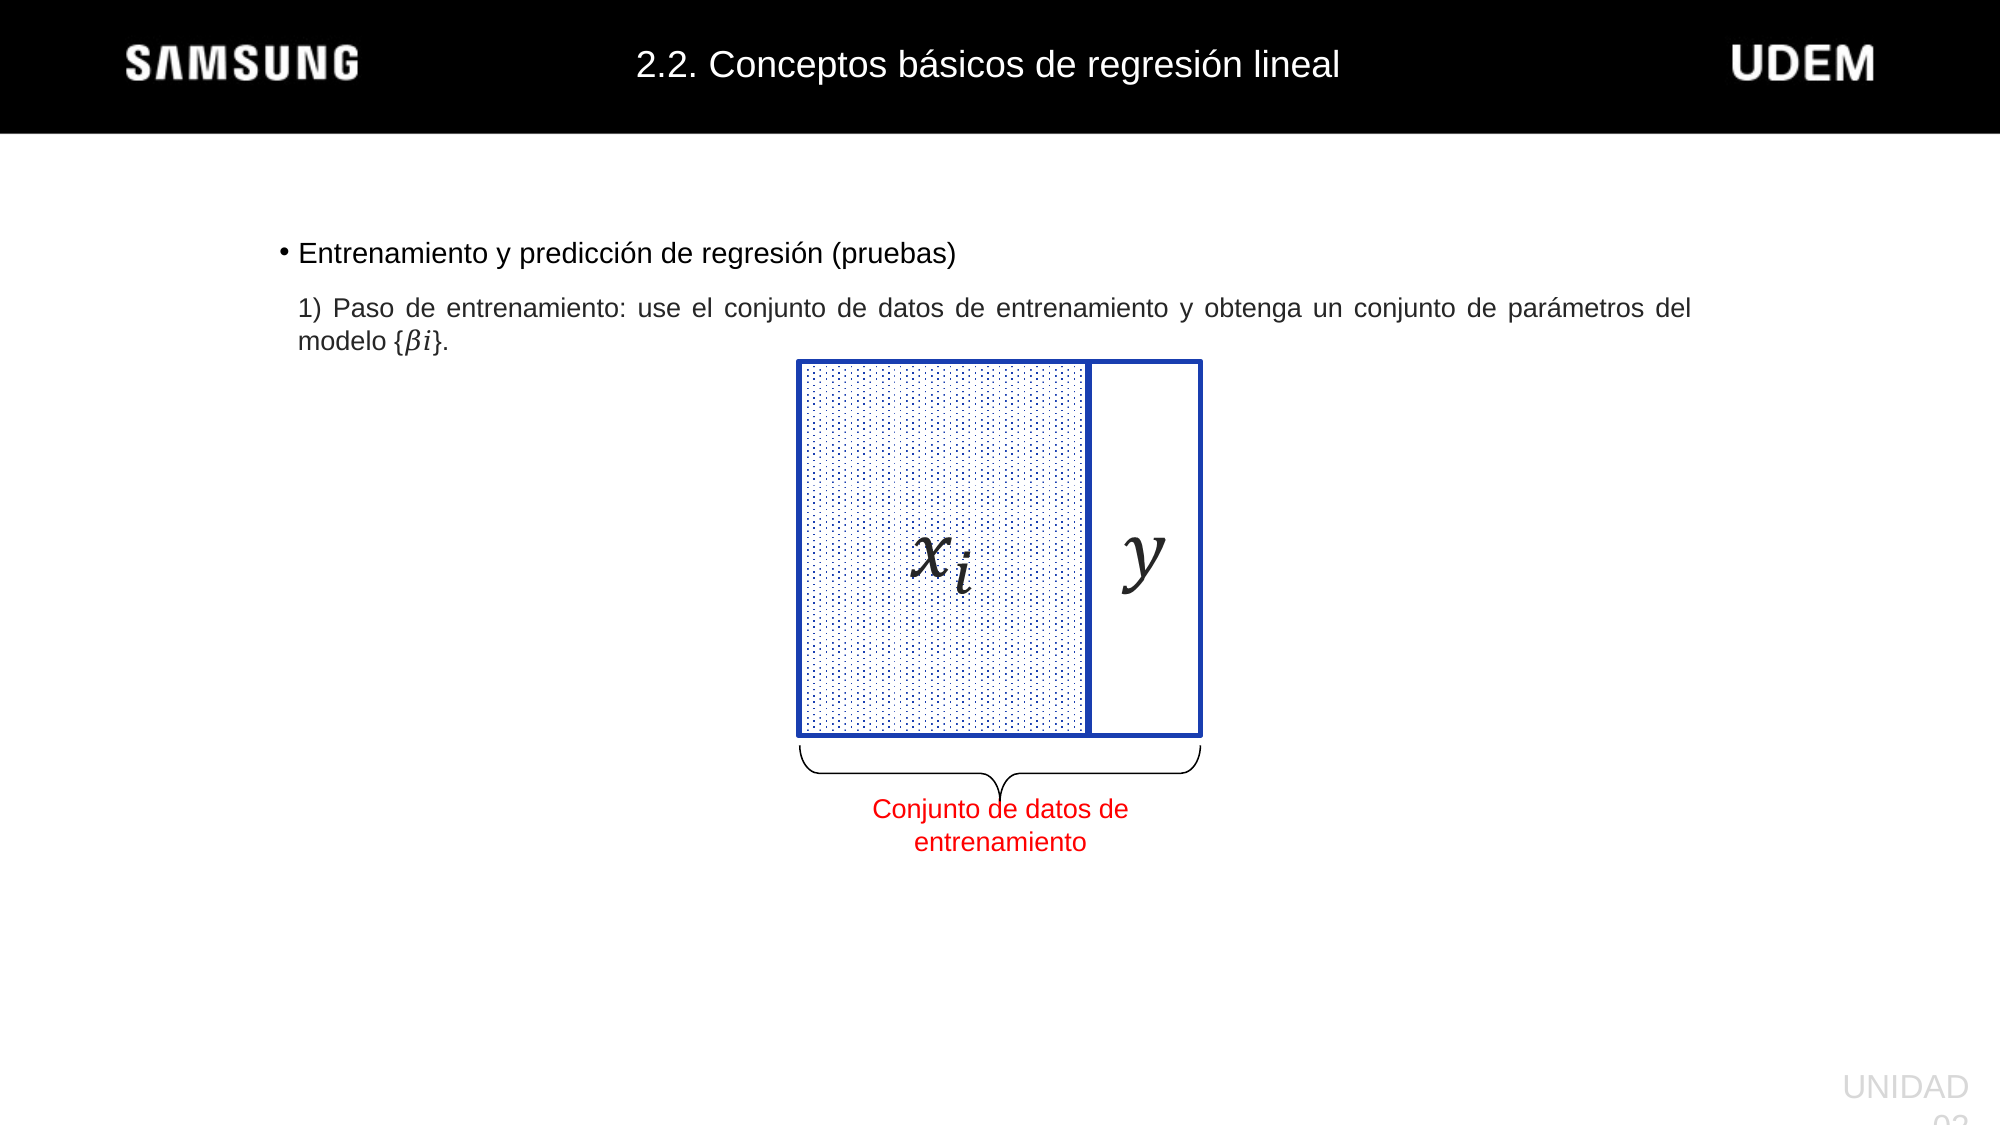

2.2. Conceptos básicos de regresión lineal

Entrenamiento y predicción de regresión (pruebas)
1) Paso de entrenamiento: use el conjunto de datos de entrenamiento y obtenga un conjunto de parámetros del modelo {𝛽𝑖}.

Conjunto de datos de entrenamiento
UNIDAD 02